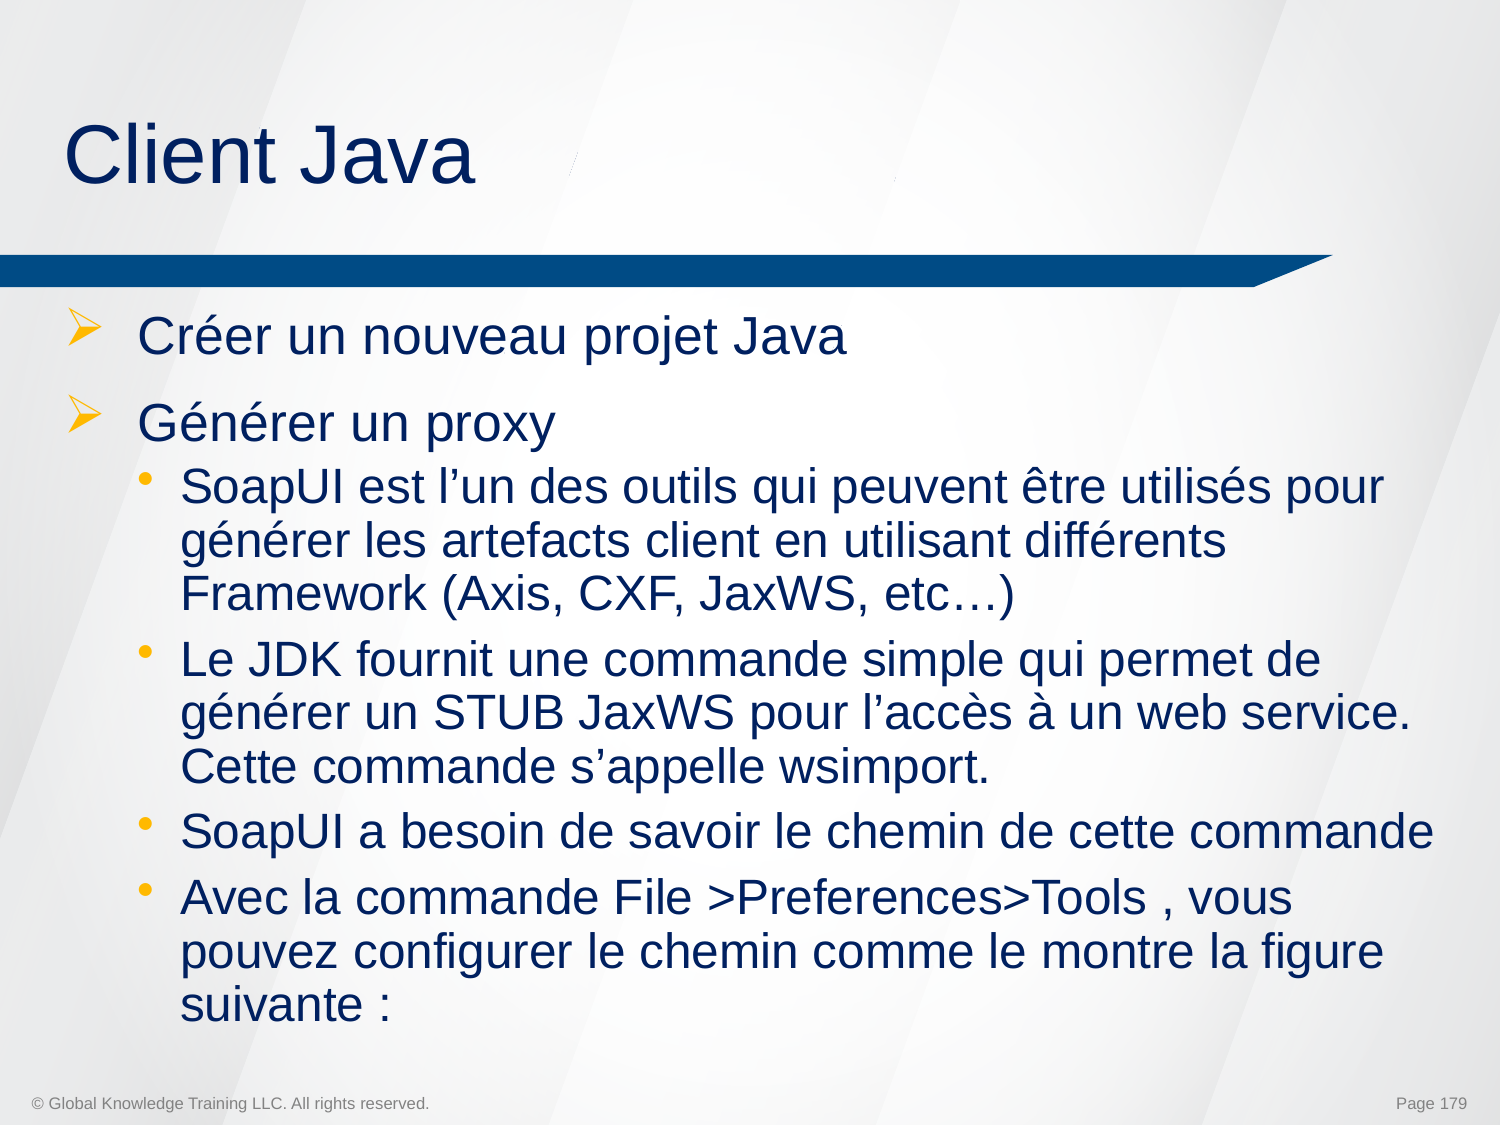

# Client Java
Créer un nouveau projet Java
Générer un proxy
SoapUI est l’un des outils qui peuvent être utilisés pour générer les artefacts client en utilisant différents Framework (Axis, CXF, JaxWS, etc…)
Le JDK fournit une commande simple qui permet de générer un STUB JaxWS pour l’accès à un web service. Cette commande s’appelle wsimport.
SoapUI a besoin de savoir le chemin de cette commande
Avec la commande File >Preferences>Tools , vous pouvez configurer le chemin comme le montre la figure suivante :